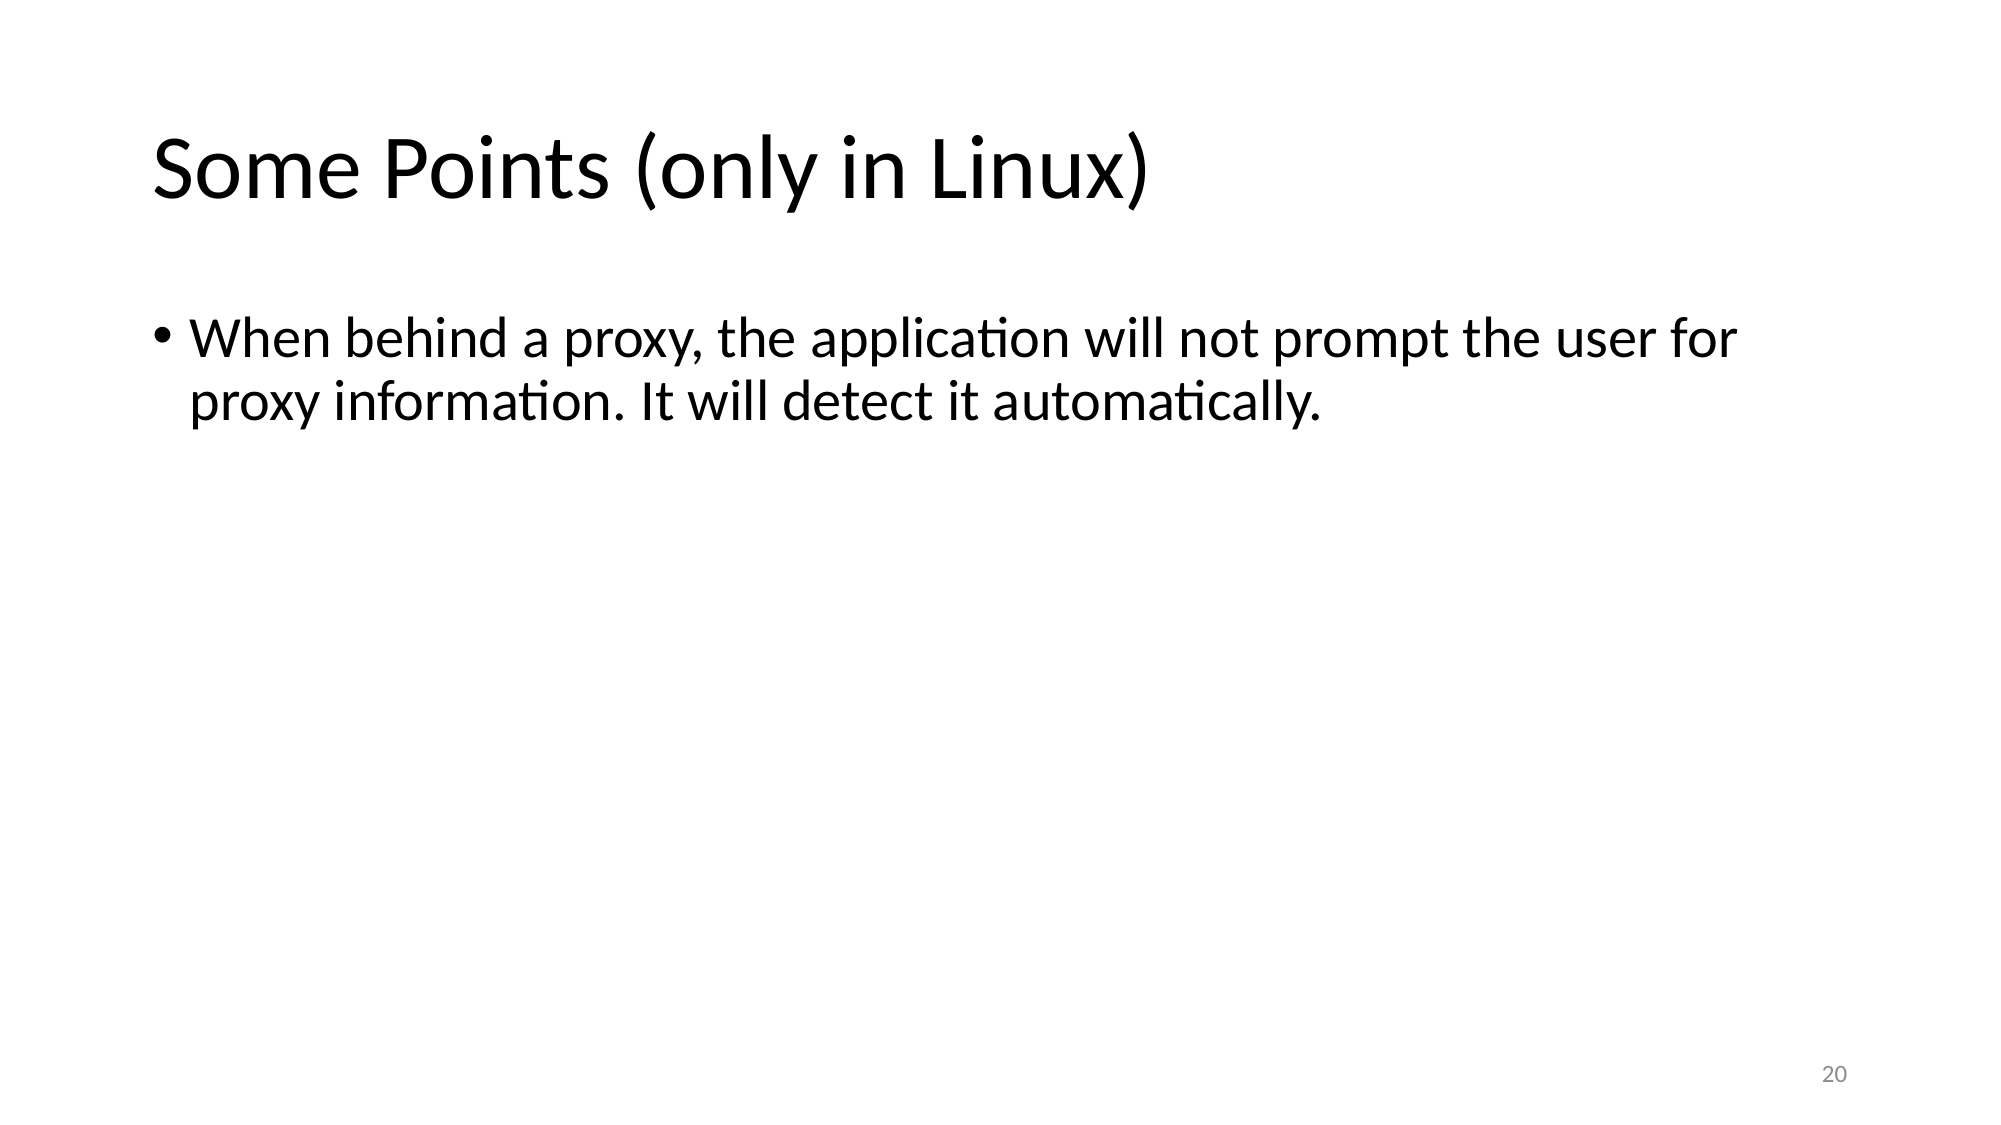

# Some Points (only in Linux)
When behind a proxy, the application will not prompt the user for proxy information. It will detect it automatically.

20